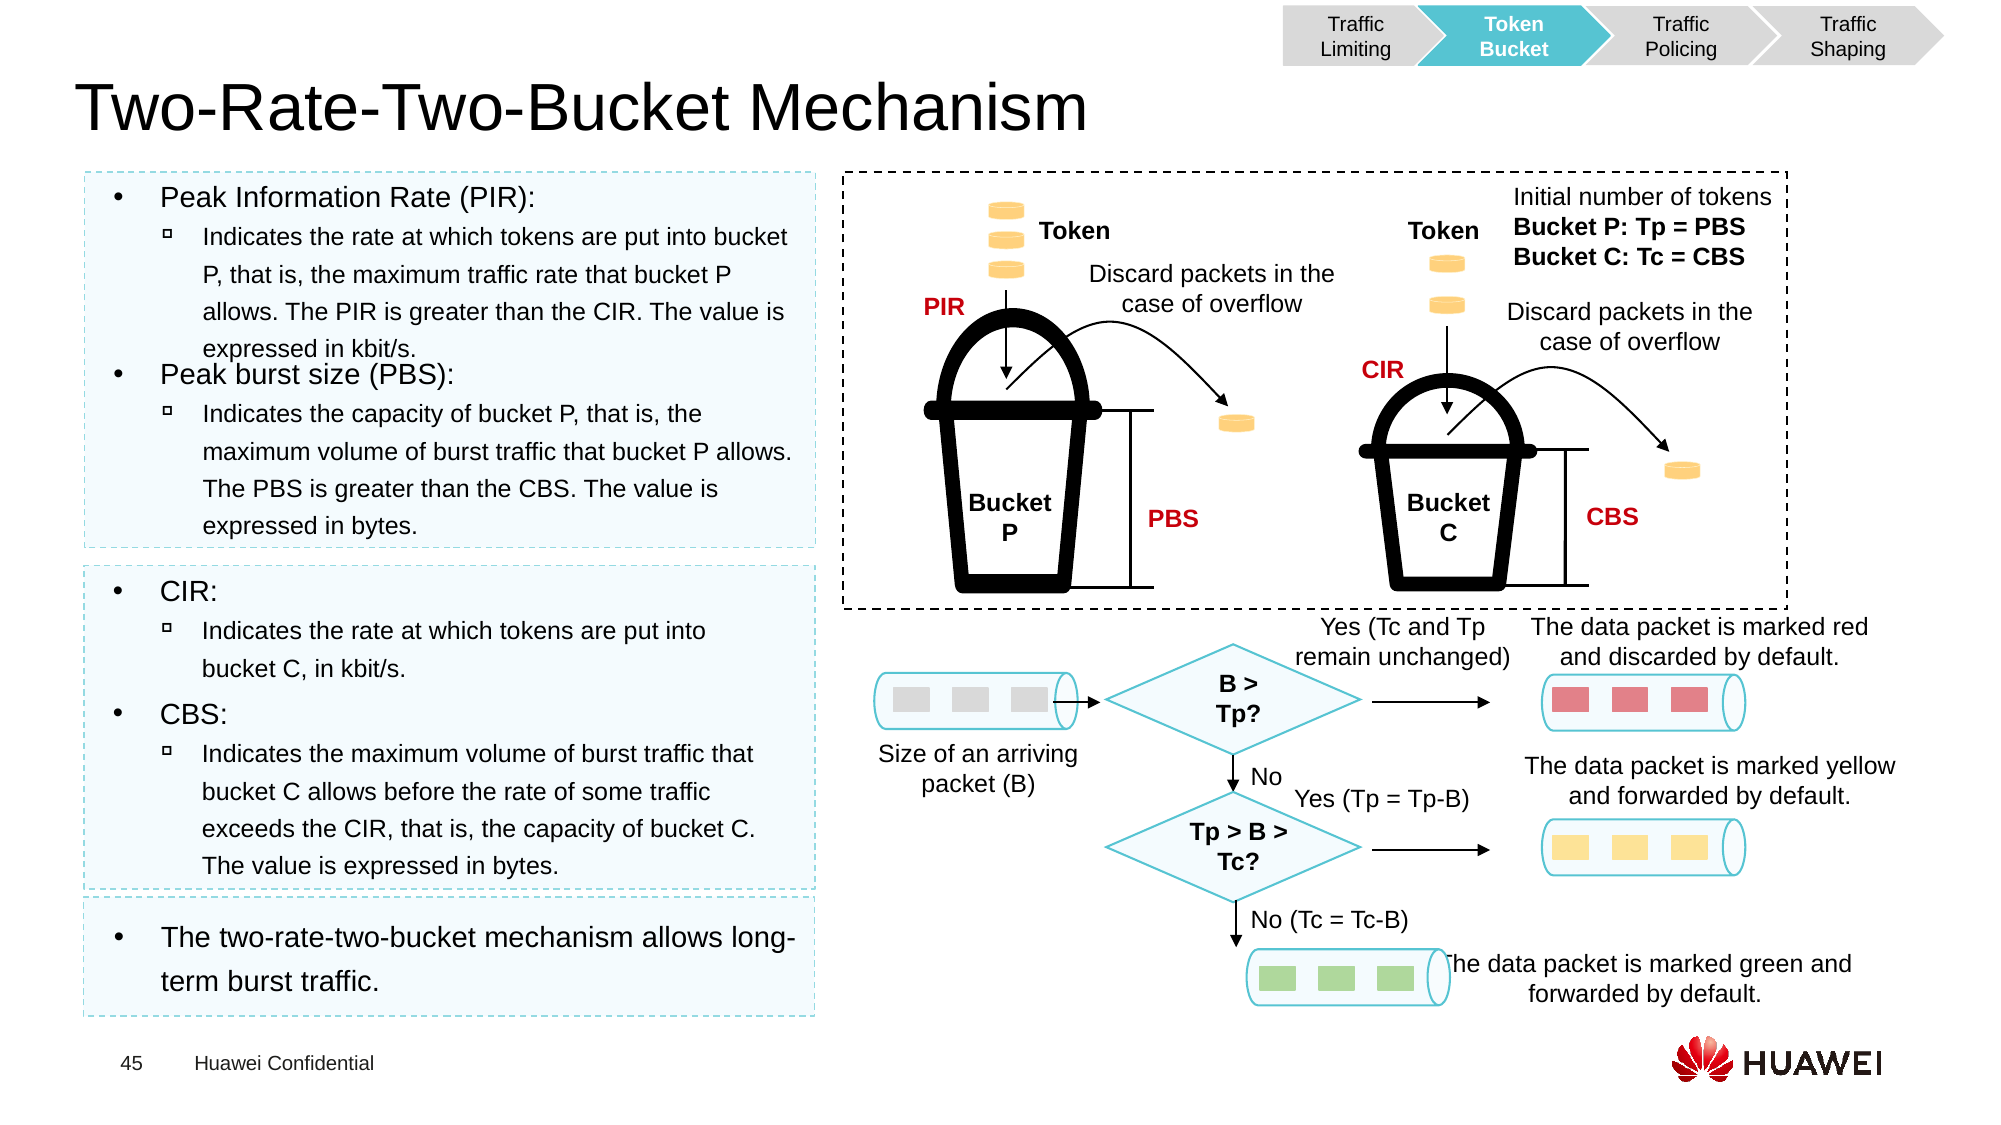

Traffic Limiting
Token Bucket
Traffic Policing
Traffic Shaping
# Two-Rate-Two-Bucket Mechanism
Peak Information Rate (PIR):
Indicates the rate at which tokens are put into bucket P, that is, the maximum traffic rate that bucket P allows. The PIR is greater than the CIR. The value is expressed in kbit/s.

Peak burst size (PBS):
Indicates the capacity of bucket P, that is, the maximum volume of burst traffic that bucket P allows. The PBS is greater than the CBS. The value is expressed in bytes.

Initial number of tokens
Bucket P: Tp = PBS
Bucket C: Tc = CBS

Token
Token
Discard packets in the case of overflow
PIR
Discard packets in the case of overflow

CIR

Bucket P
Bucket C
CBS
PBS

CIR:
Indicates the rate at which tokens are put into bucket C, in kbit/s.

CBS:
Indicates the maximum volume of burst traffic that bucket C allows before the rate of some traffic exceeds the CIR, that is, the capacity of bucket C. The value is expressed in bytes.

Yes (Tc and Tp remain unchanged)
The data packet is marked red and discarded by default.

B > Tp?

Size of an arriving packet (B)

No
The data packet is marked yellow and forwarded by default.
Yes (Tp = Tp-B)

Tp > B > Tc?

No (Tc = Tc-B)
The data packet is marked green and forwarded by default.

The two-rate-two-bucket mechanism allows long-term burst traffic.